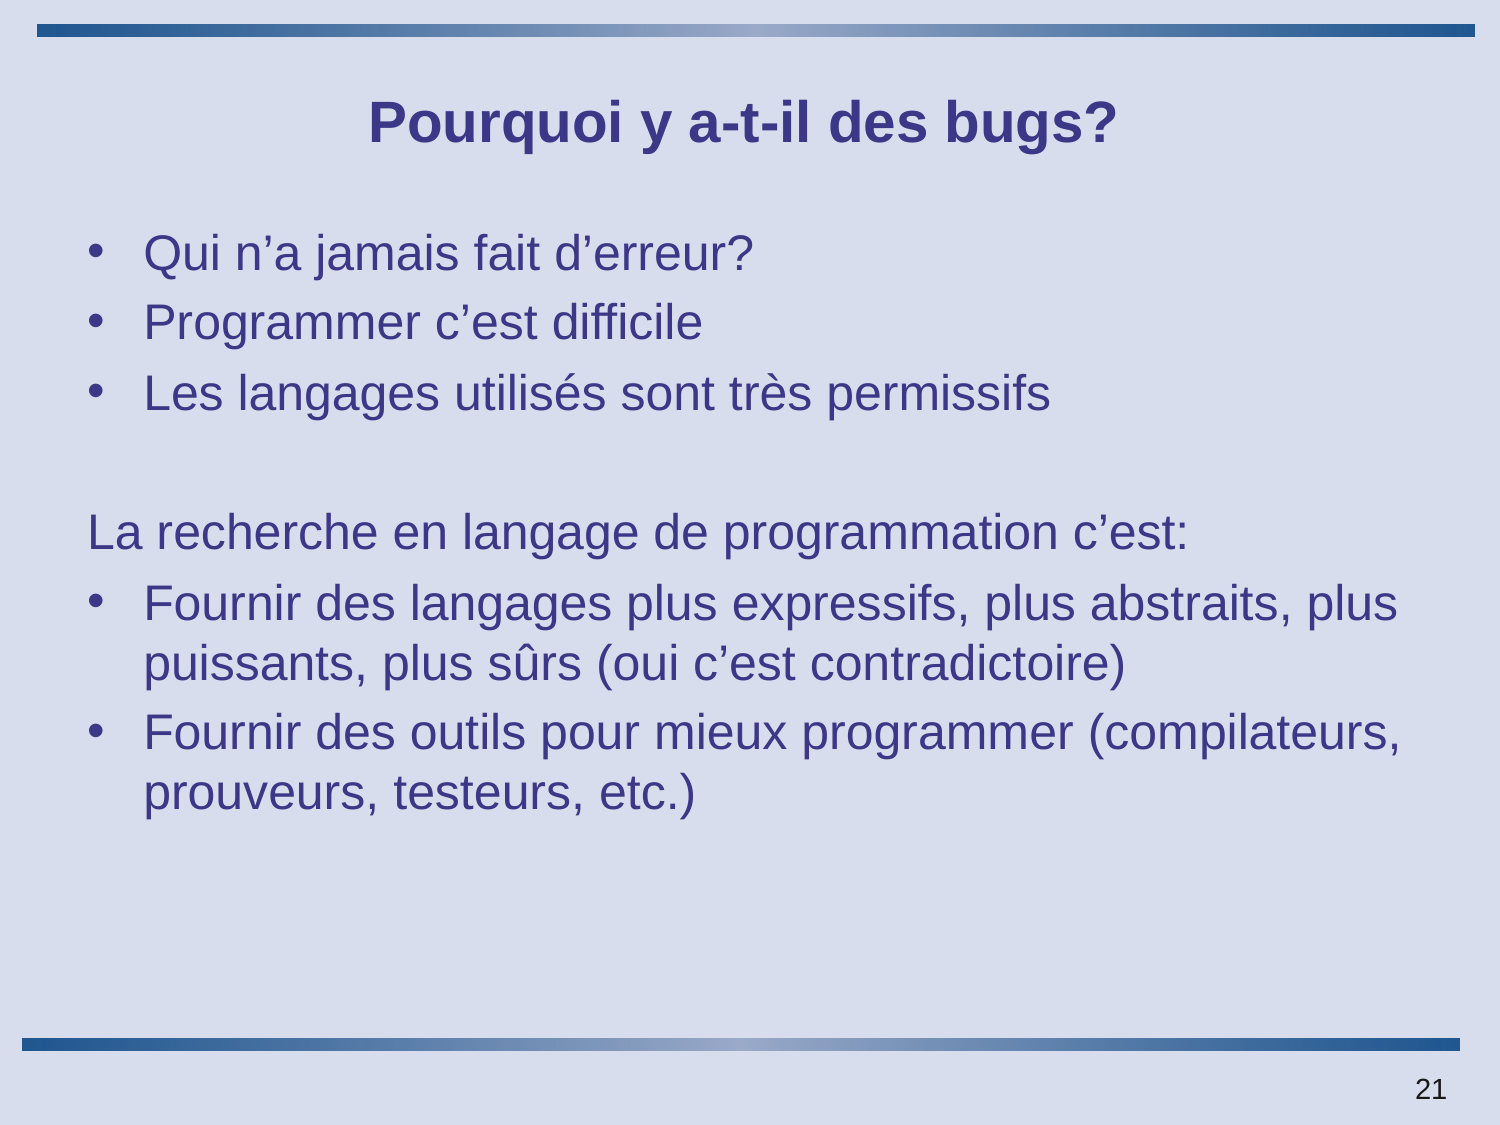

# Pourquoi y a-t-il des bugs?
Qui n’a jamais fait d’erreur?
Programmer c’est difficile
Les langages utilisés sont très permissifs

La recherche en langage de programmation c’est:
Fournir des langages plus expressifs, plus abstraits, plus puissants, plus sûrs (oui c’est contradictoire)
Fournir des outils pour mieux programmer (compilateurs, prouveurs, testeurs, etc.)
21